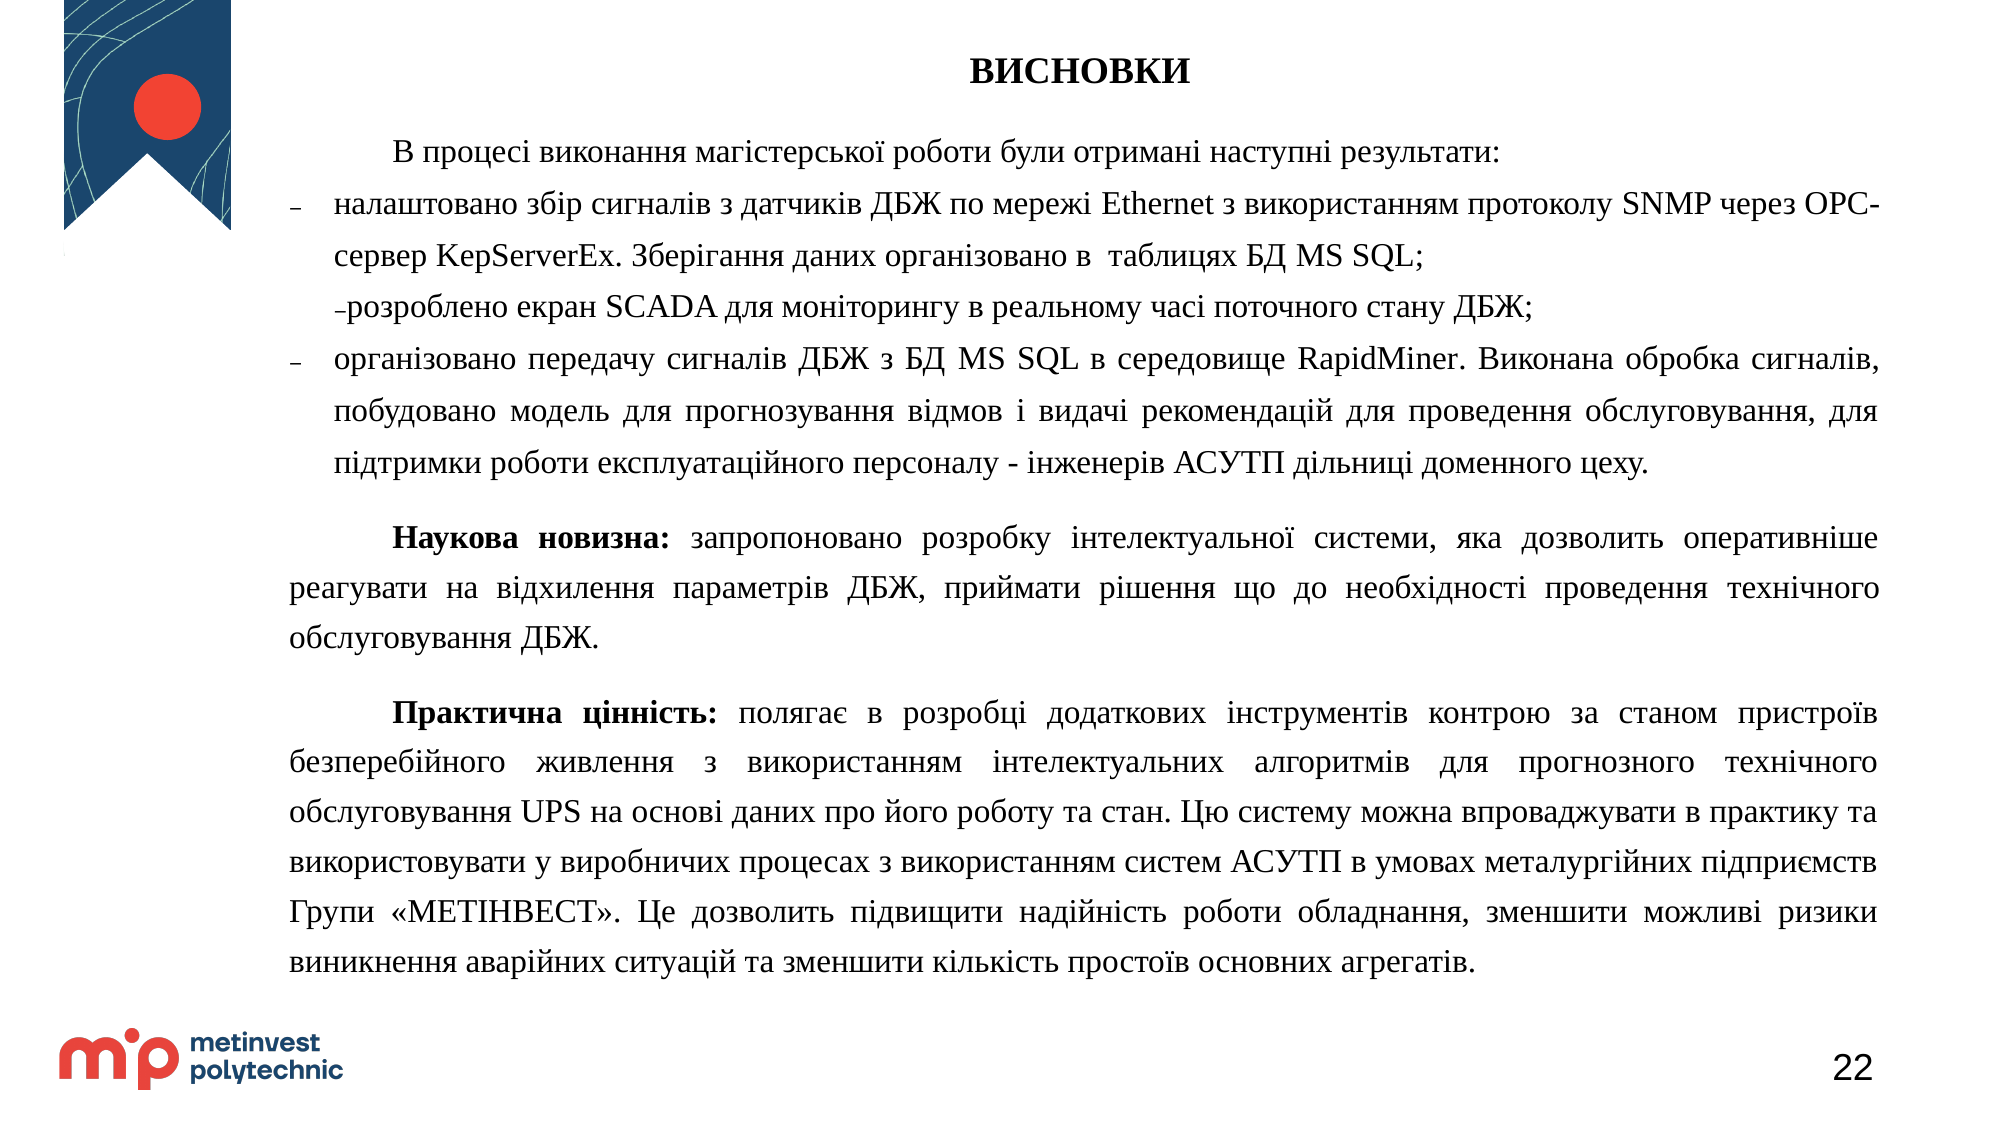

ВИСНОВКИ
В процесі виконання магістерської роботи були отримані наступні результати:
налаштовано збір сигналів з датчиків ДБЖ по мережі Ethernet з використанням протоколу SNMP через ОPC-сервер KepServerEx. Зберігання даних організовано в  таблицях БД MS SQL;
розроблено екран SCADA для моніторингу в реальному часі поточного стану ДБЖ;
організовано передачу сигналів ДБЖ з БД MS SQL в середовище RapidMiner. Виконана обробка сигналів, побудовано модель для прогнозування відмов і видачі рекомендацій для проведення обслуговування, для підтримки роботи експлуатаційного персоналу - інженерів АСУТП дільниці доменного цеху.
Наукова новизна: запропоновано розробку інтелектуальної системи, яка дозволить оперативніше реагувати на відхилення параметрів ДБЖ, приймати рішення що до необхідності проведення технічного обслуговування ДБЖ.
Практична цінність: полягає в розробці додаткових інструментів контрою за станом пристроїв безперебійного живлення з використанням інтелектуальних алгоритмів для прогнозного технічного обслуговування UPS на основі даних про його роботу та стан. Цю систему можна впроваджувати в практику та використовувати у виробничих процесах з використанням систем АСУТП в умовах металургійних підприємств Групи «МЕТІНВЕСТ». Це дозволить підвищити надійність роботи обладнання, зменшити можливі ризики виникнення аварійних ситуацій та зменшити кількість простоїв основних агрегатів.